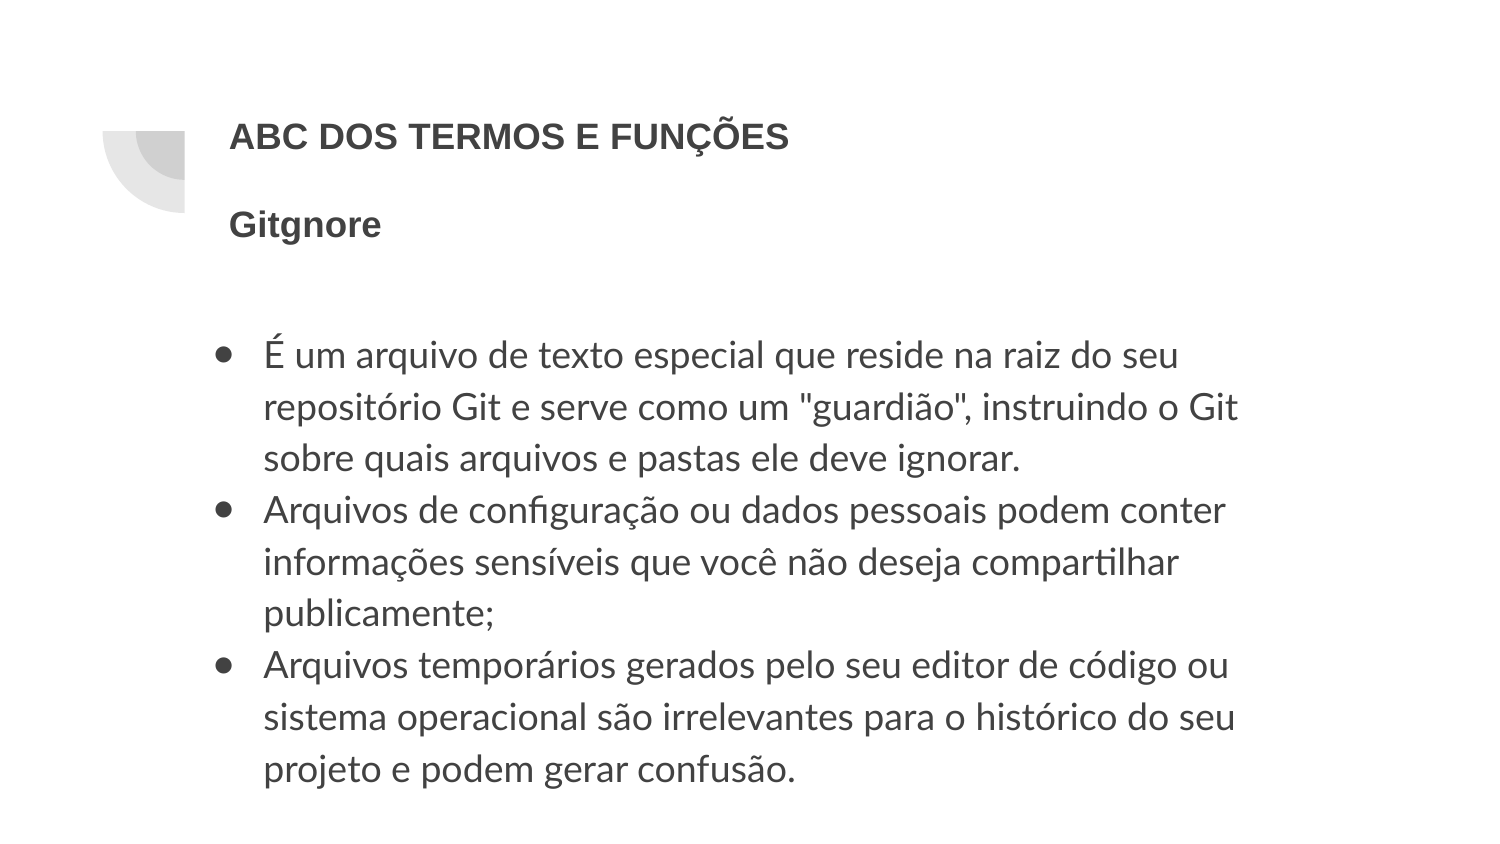

# ABC DOS TERMOS E FUNÇÕES Gitgnore
É um arquivo de texto especial que reside na raiz do seu repositório Git e serve como um "guardião", instruindo o Git sobre quais arquivos e pastas ele deve ignorar.
Arquivos de configuração ou dados pessoais podem conter informações sensíveis que você não deseja compartilhar publicamente;
Arquivos temporários gerados pelo seu editor de código ou sistema operacional são irrelevantes para o histórico do seu projeto e podem gerar confusão.